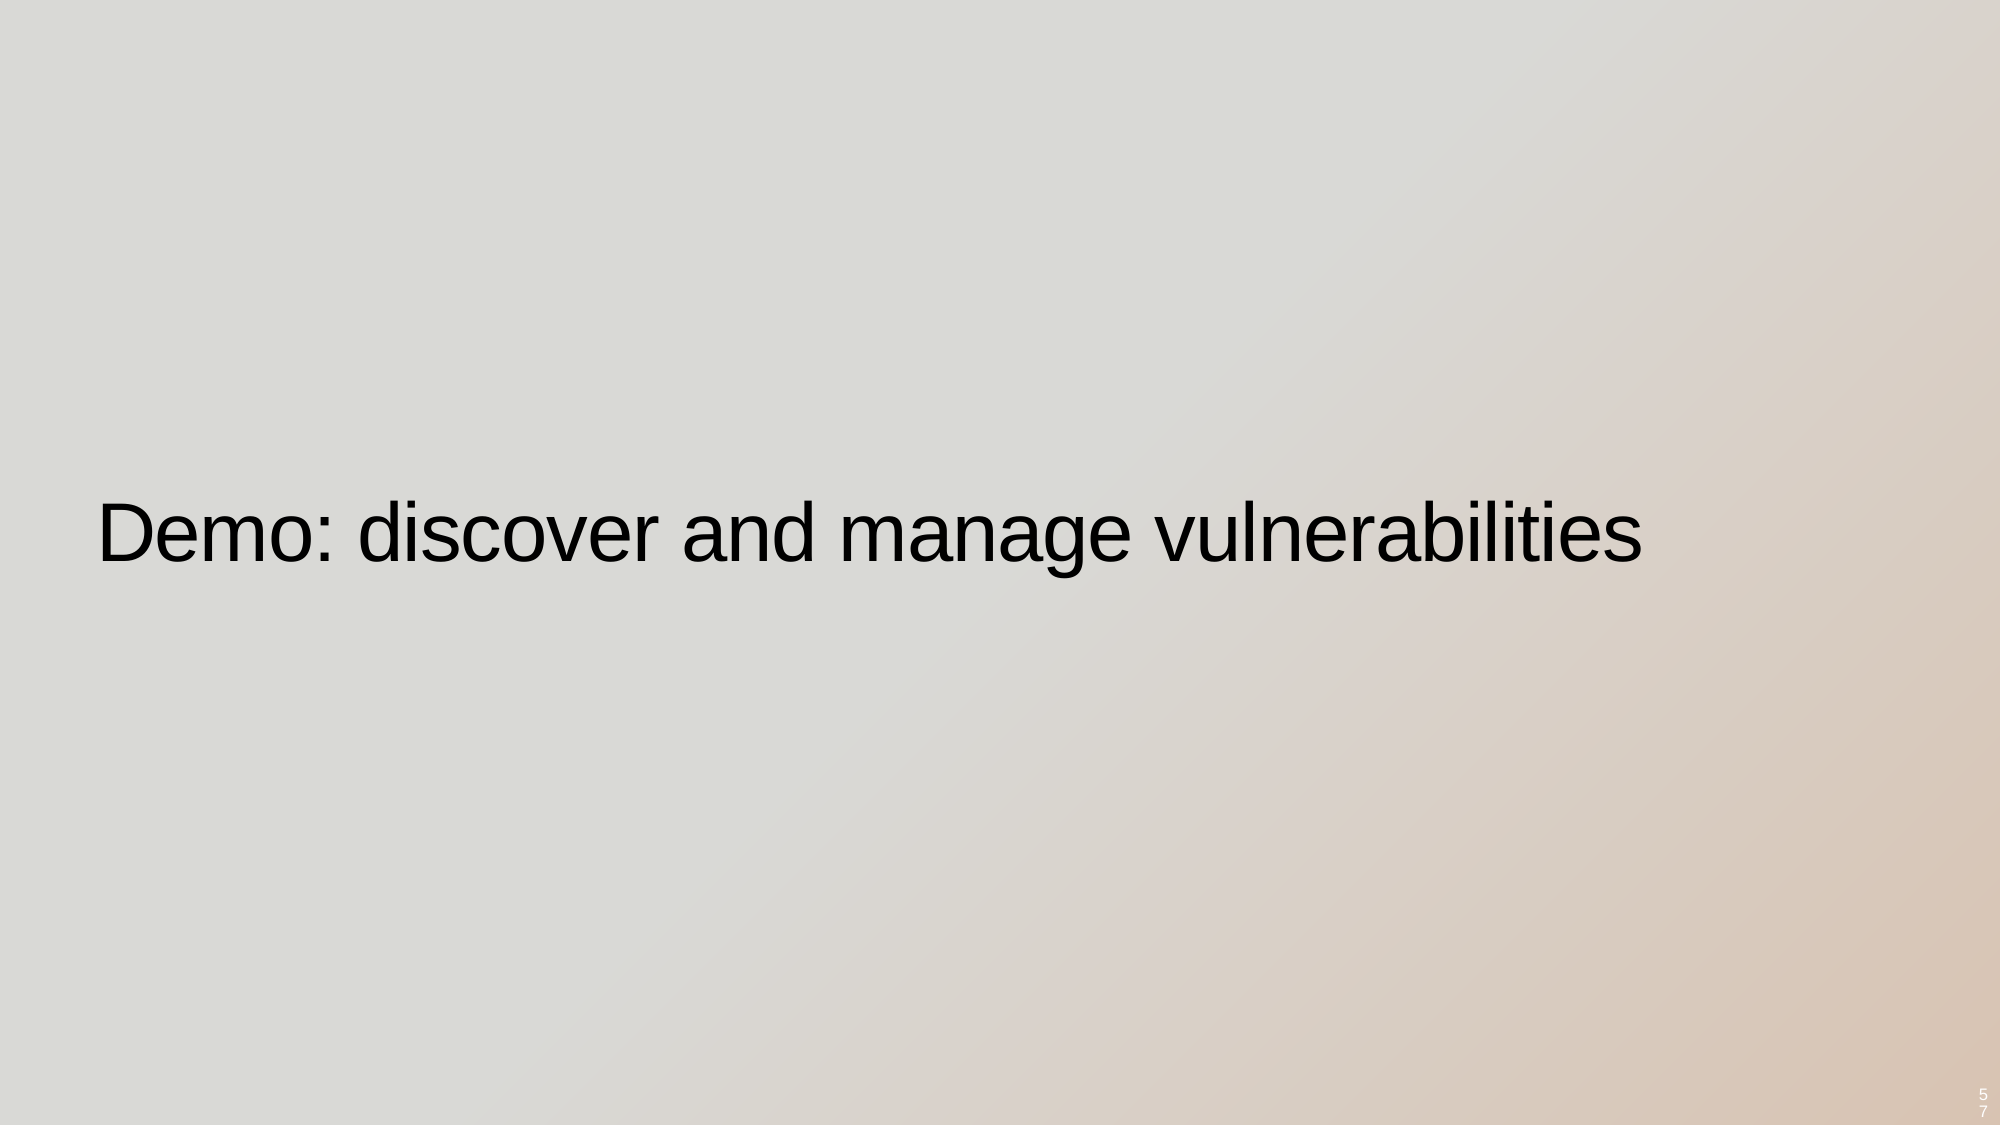

# Demo: discover and manage vulnerabilities
57